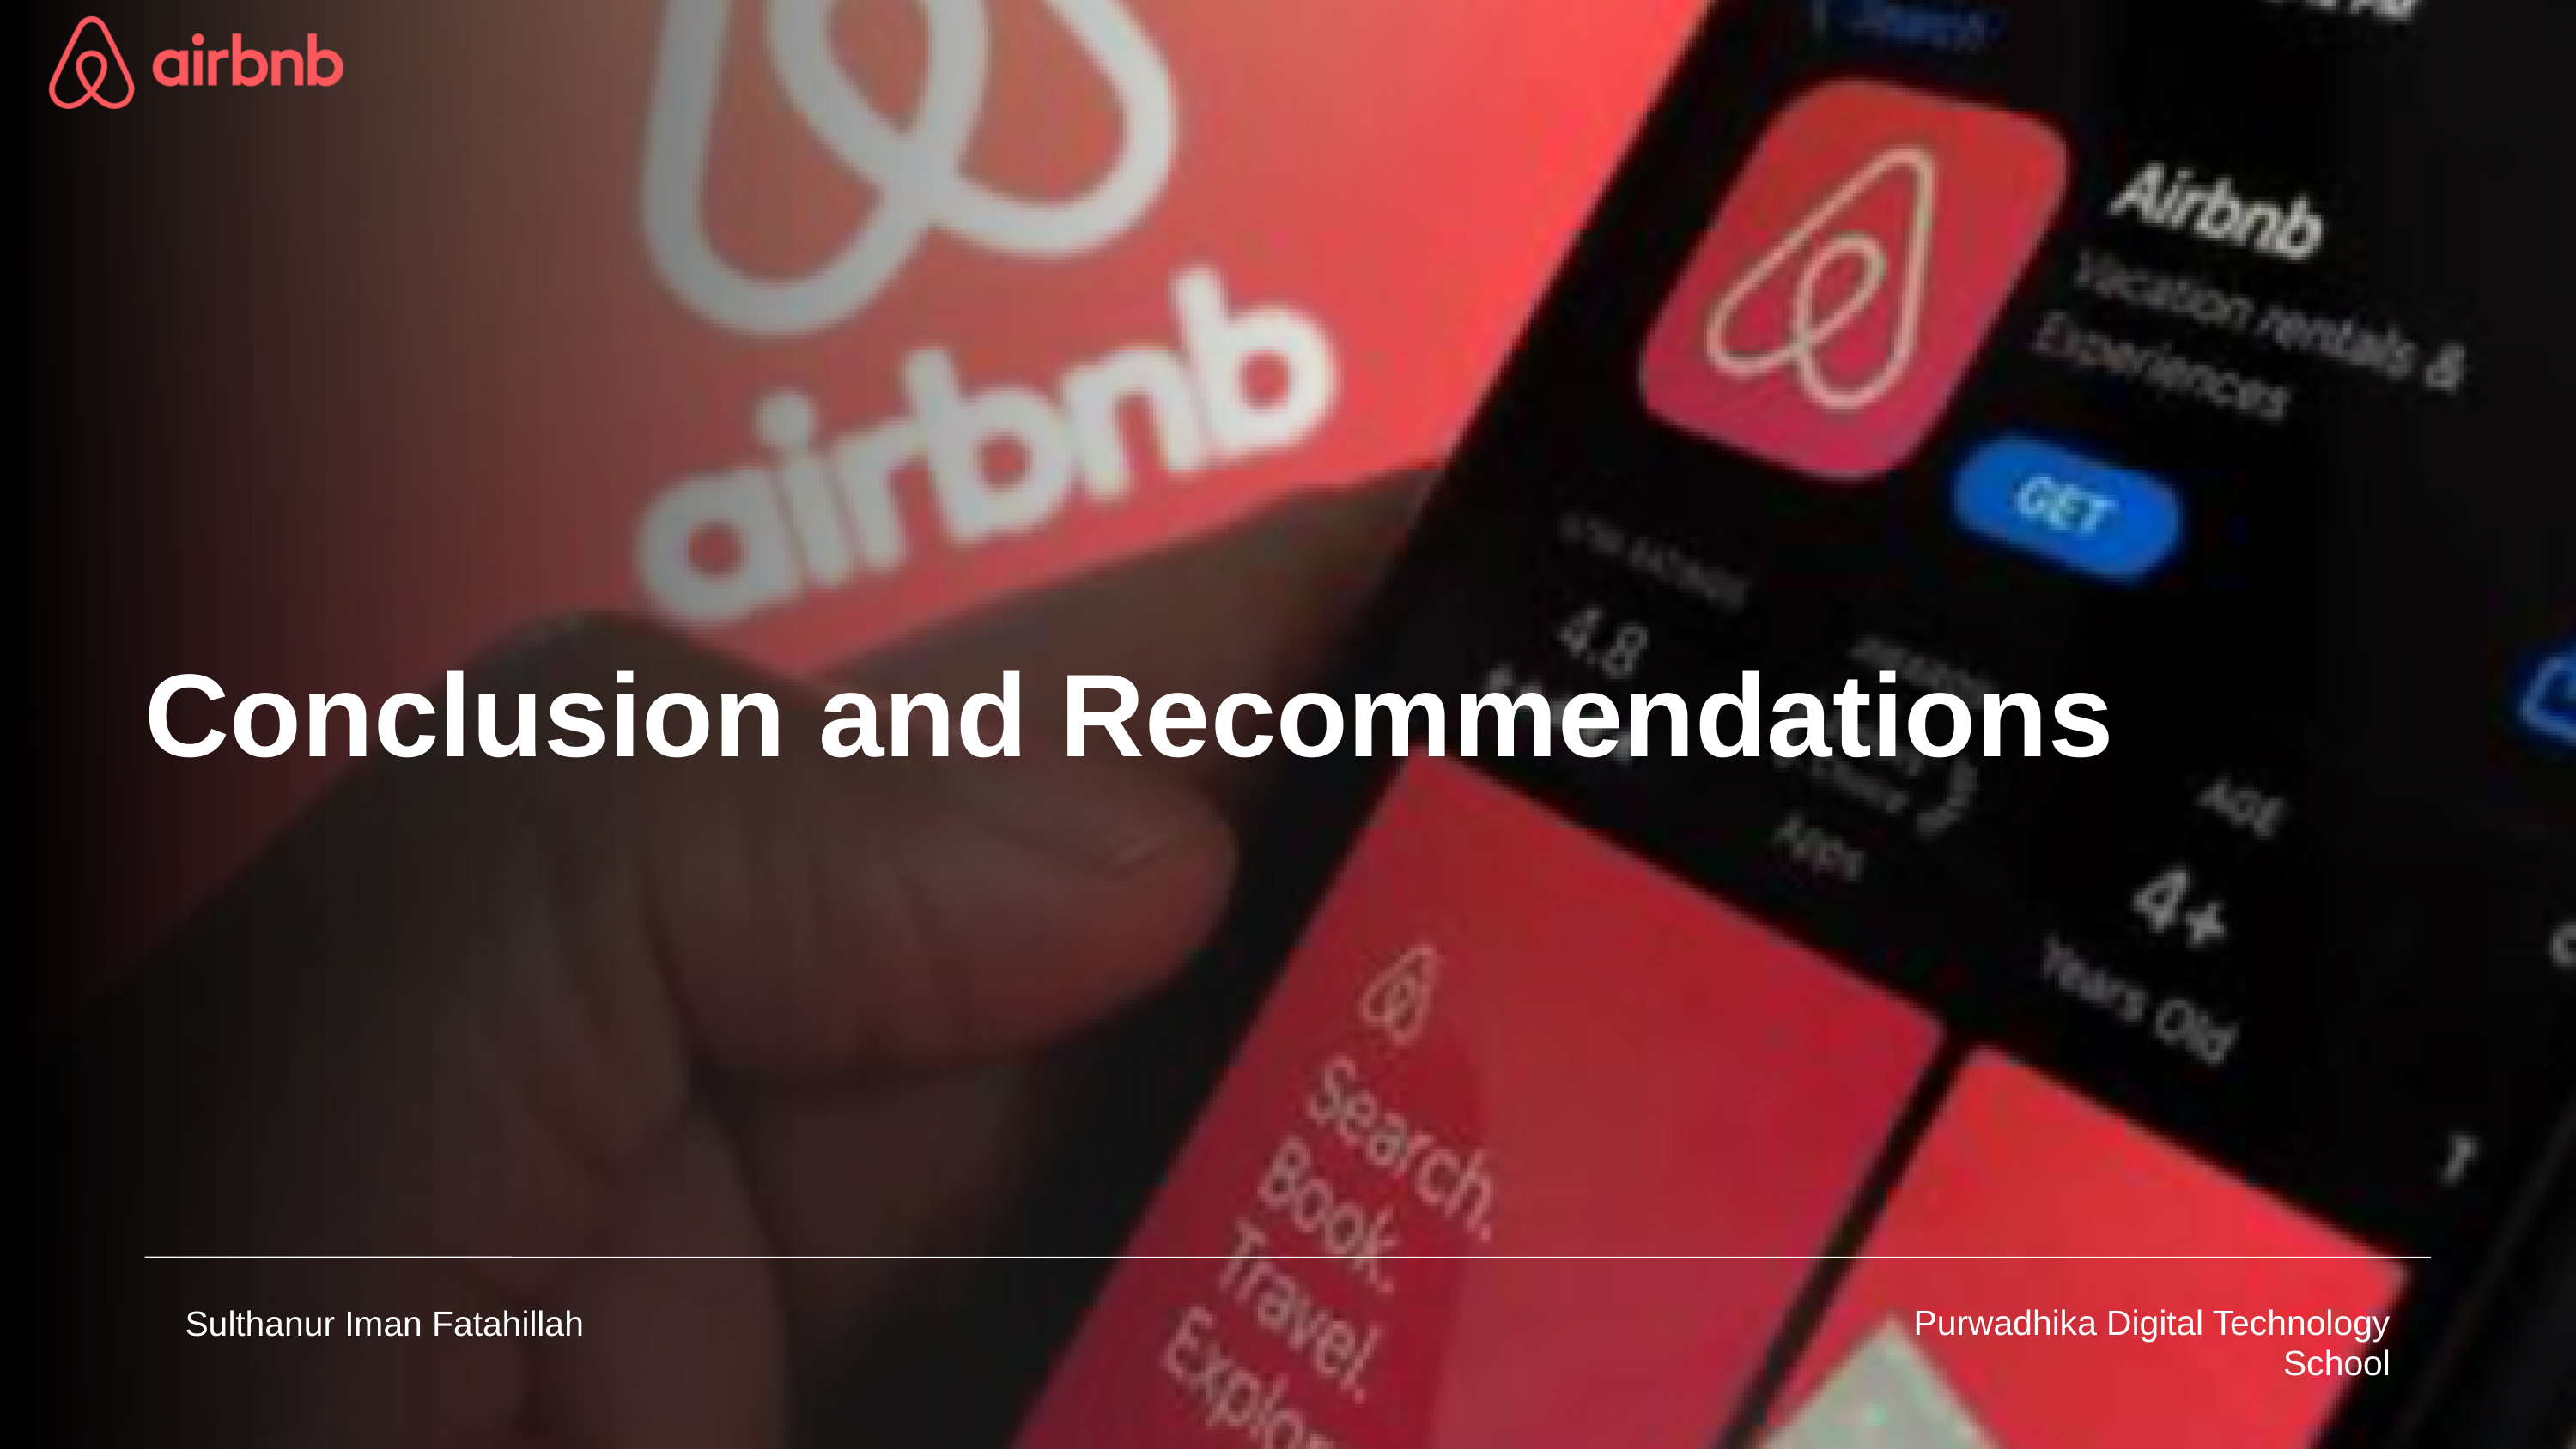

Conclusion and Recommendations

Sulthanur Iman Fatahillah
Purwadhika Digital Technology School